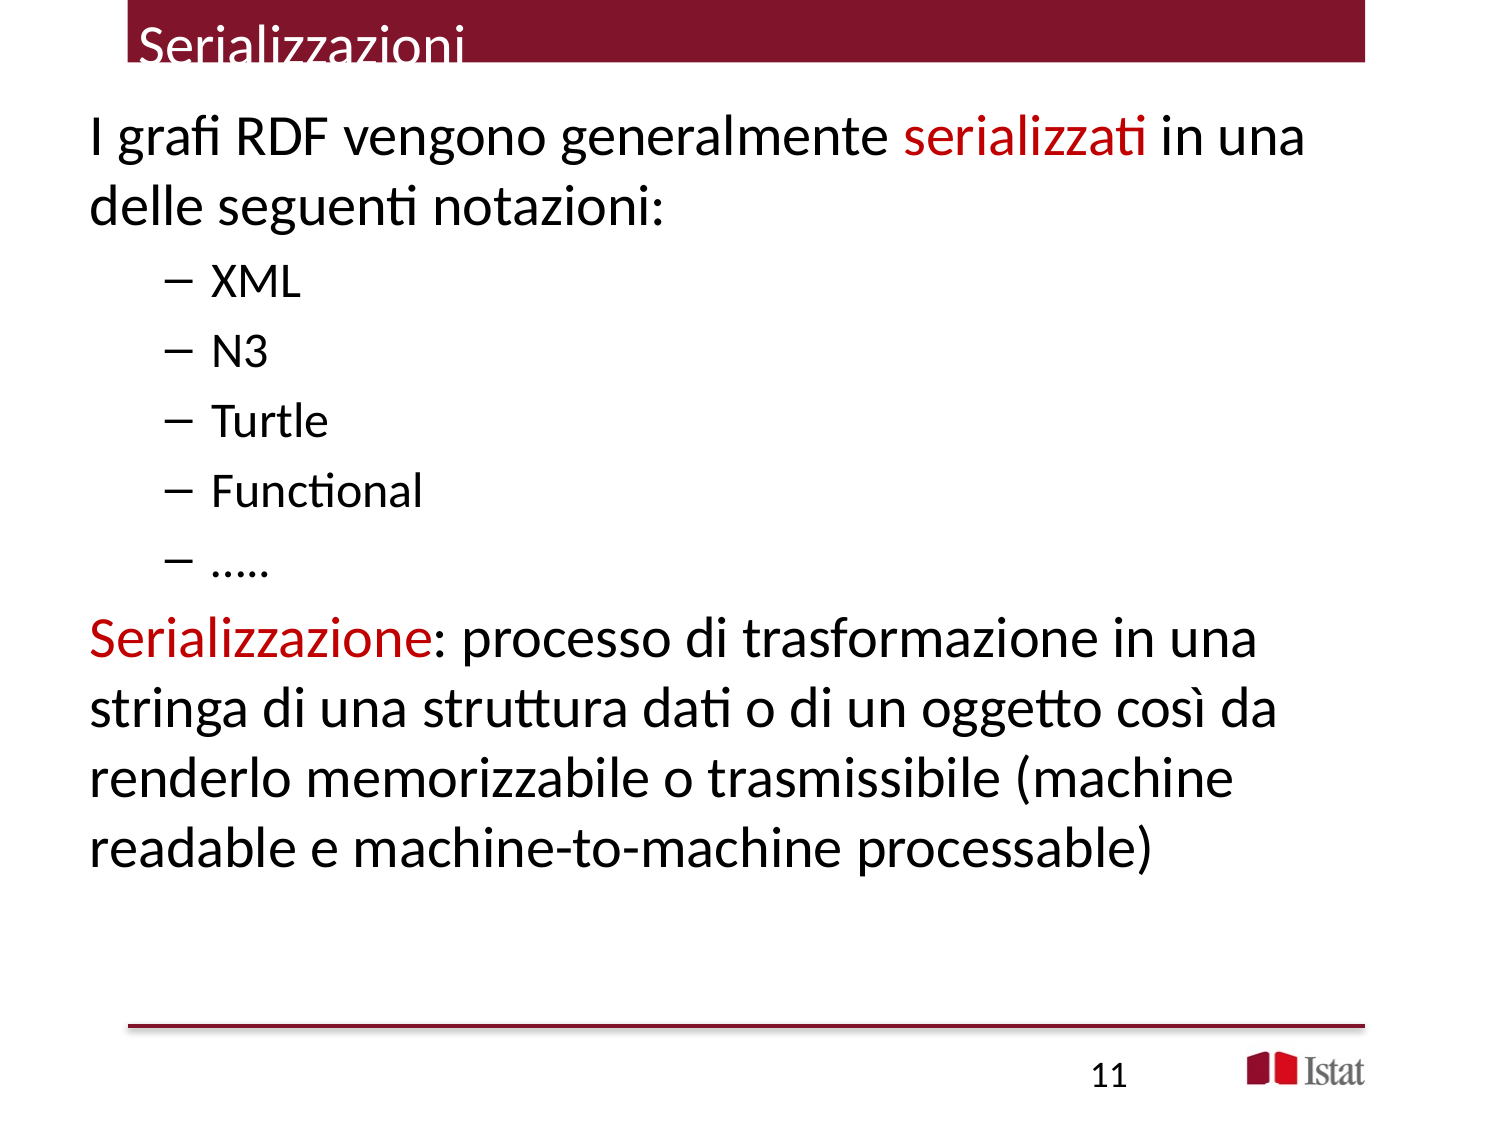

# Serializzazioni
I grafi RDF vengono generalmente serializzati in una delle seguenti notazioni:
XML
N3
Turtle
Functional
…..
Serializzazione: processo di trasformazione in una stringa di una struttura dati o di un oggetto così da renderlo memorizzabile o trasmissibile (machine readable e machine-to-machine processable)
11